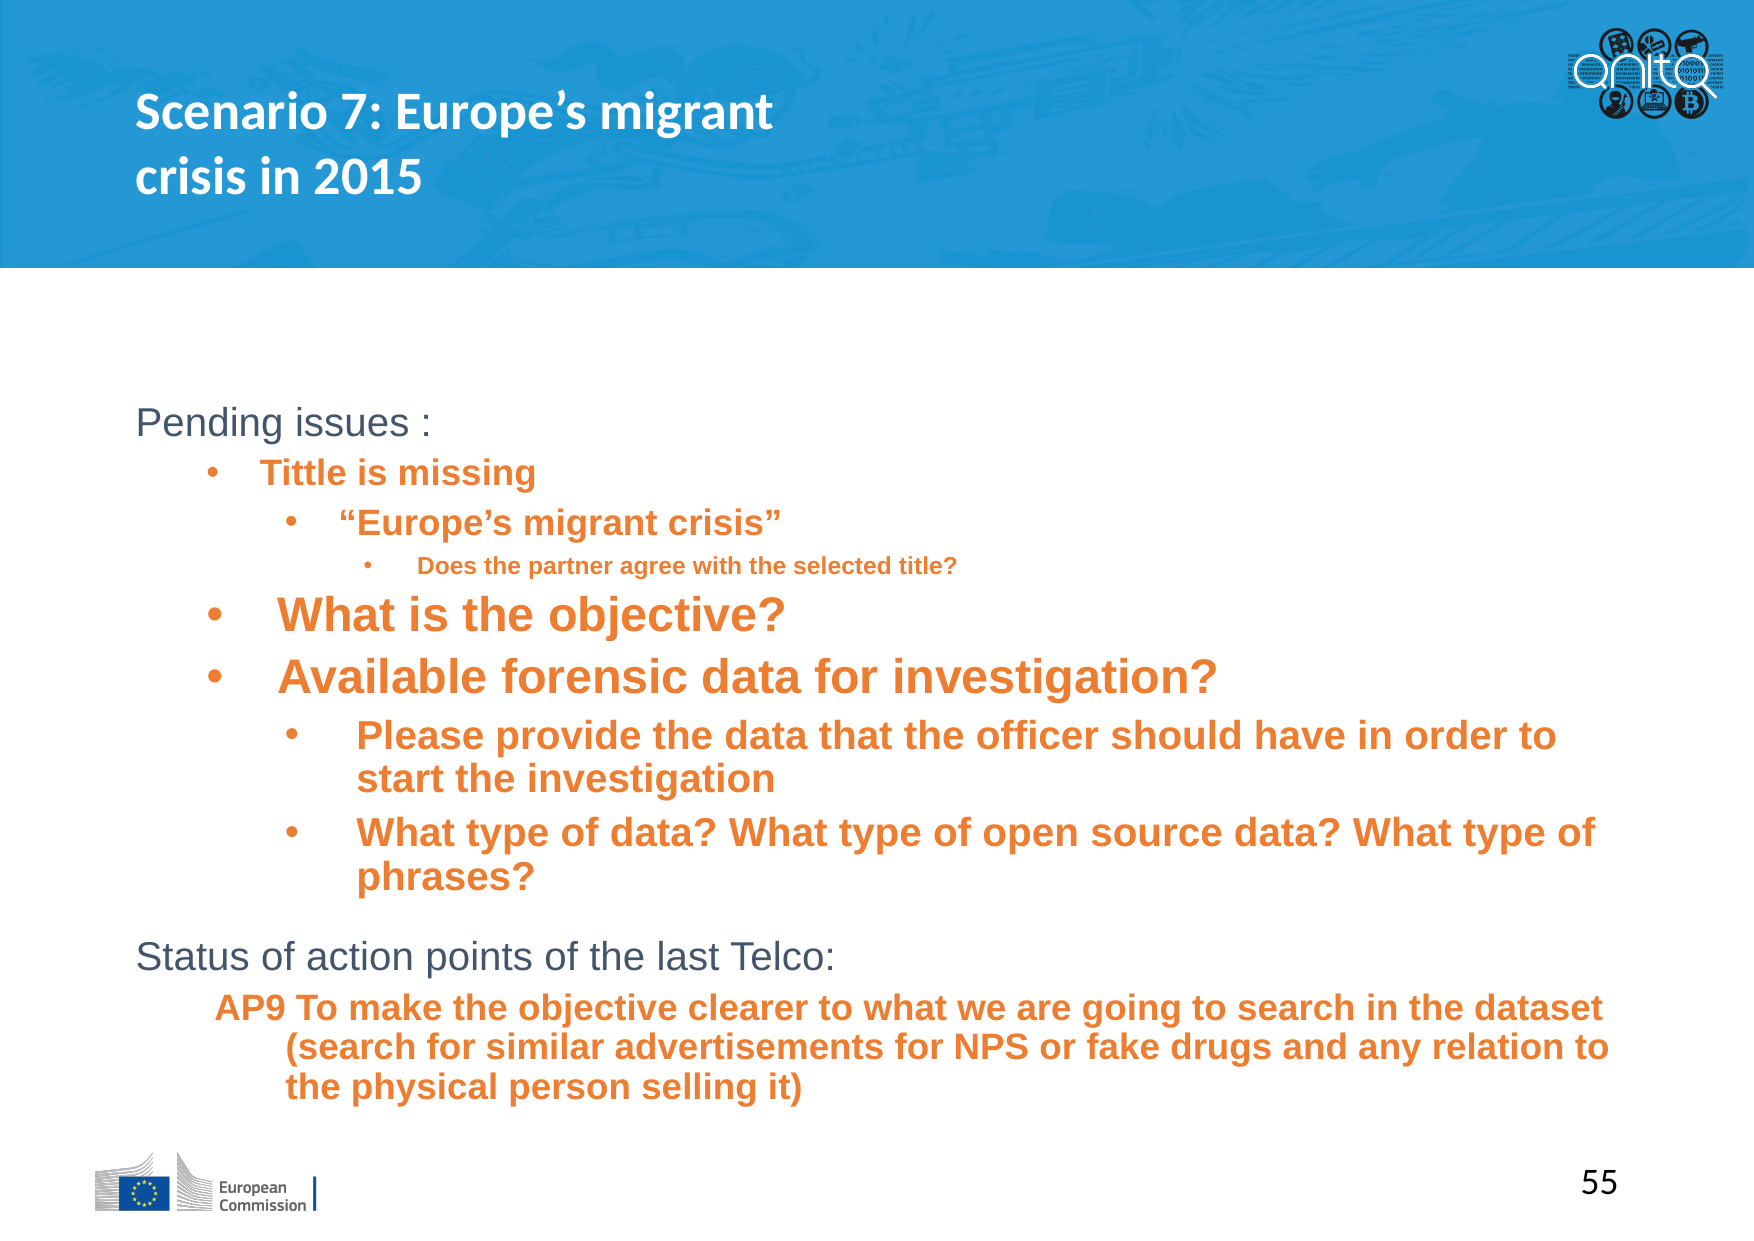

Scenario 7: Europe’s migrant crisis in 2015
Pending issues :
Tittle is missing
“Europe’s migrant crisis”
Does the partner agree with the selected title?
What is the objective?
Available forensic data for investigation?
Please provide the data that the officer should have in order to start the investigation
What type of data? What type of open source data? What type of phrases?
Status of action points of the last Telco:
AP9 To make the objective clearer to what we are going to search in the dataset (search for similar advertisements for NPS or fake drugs and any relation to the physical person selling it)
55